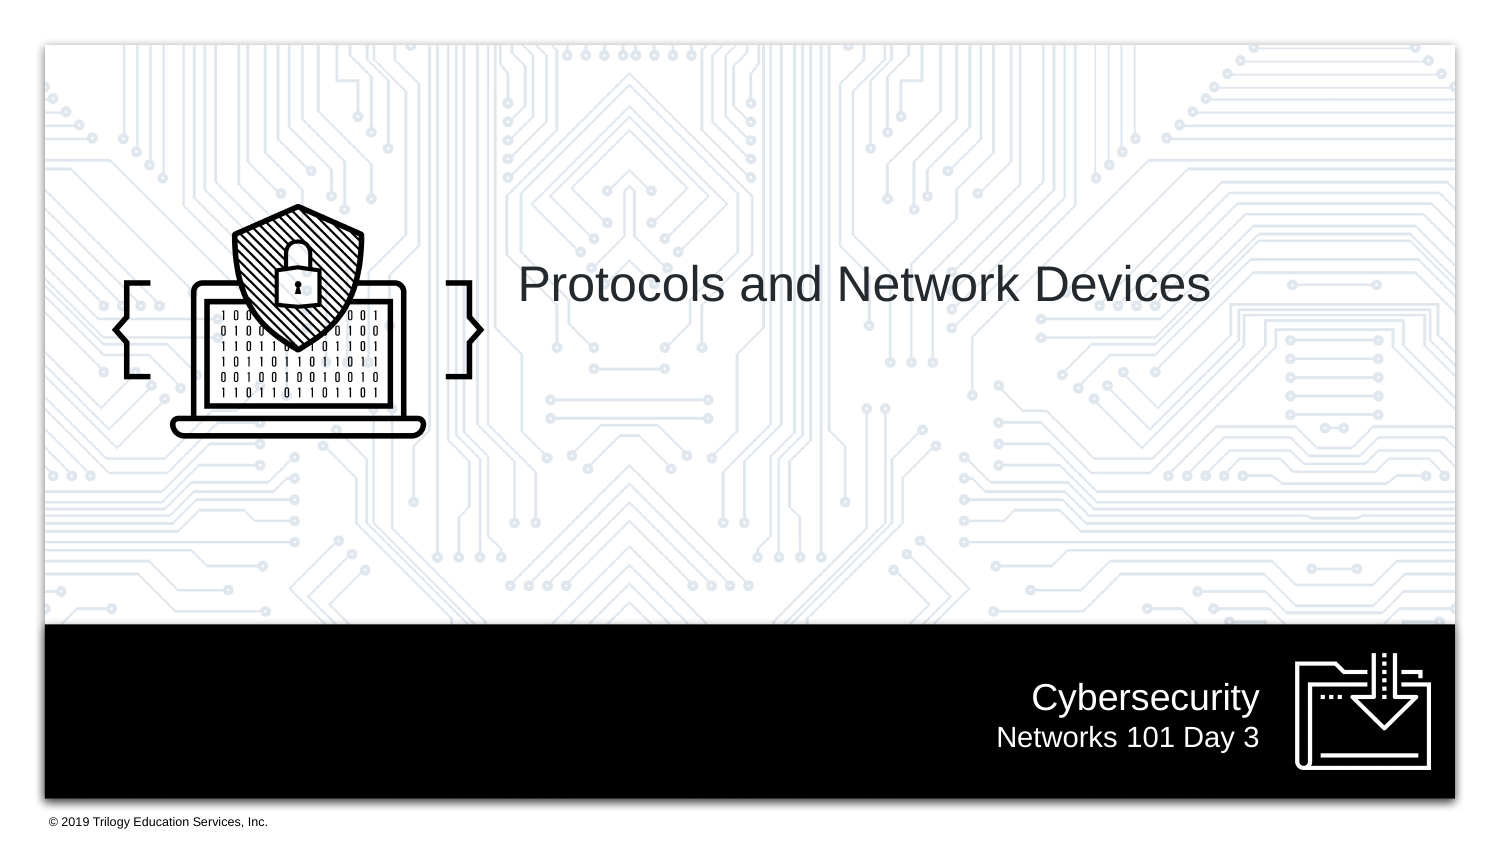

Protocols and Network Devices

# Networks 101 Day 3